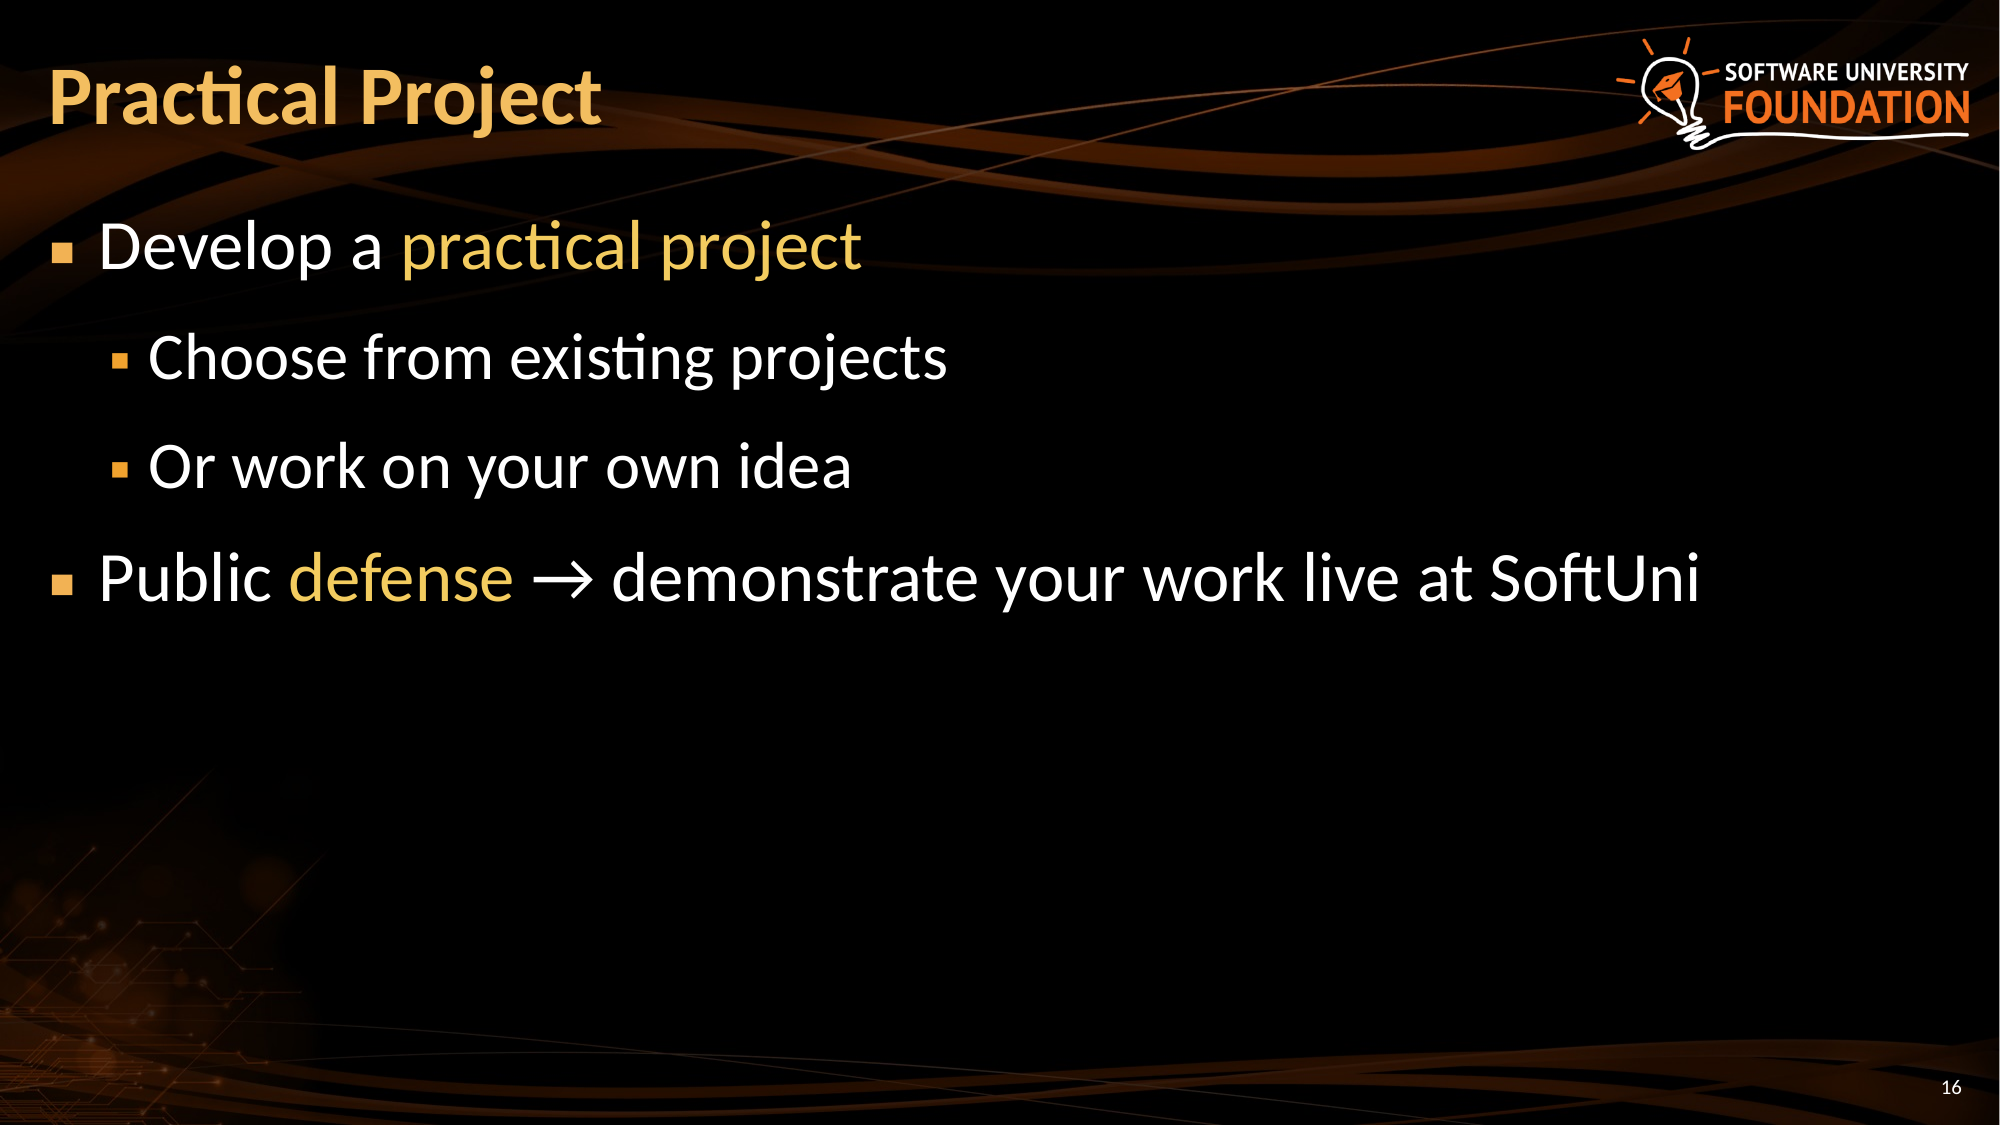

# Practical Project
Develop a practical project
Choose from existing projects
Or work on your own idea
Public defense → demonstrate your work live at SoftUni
16